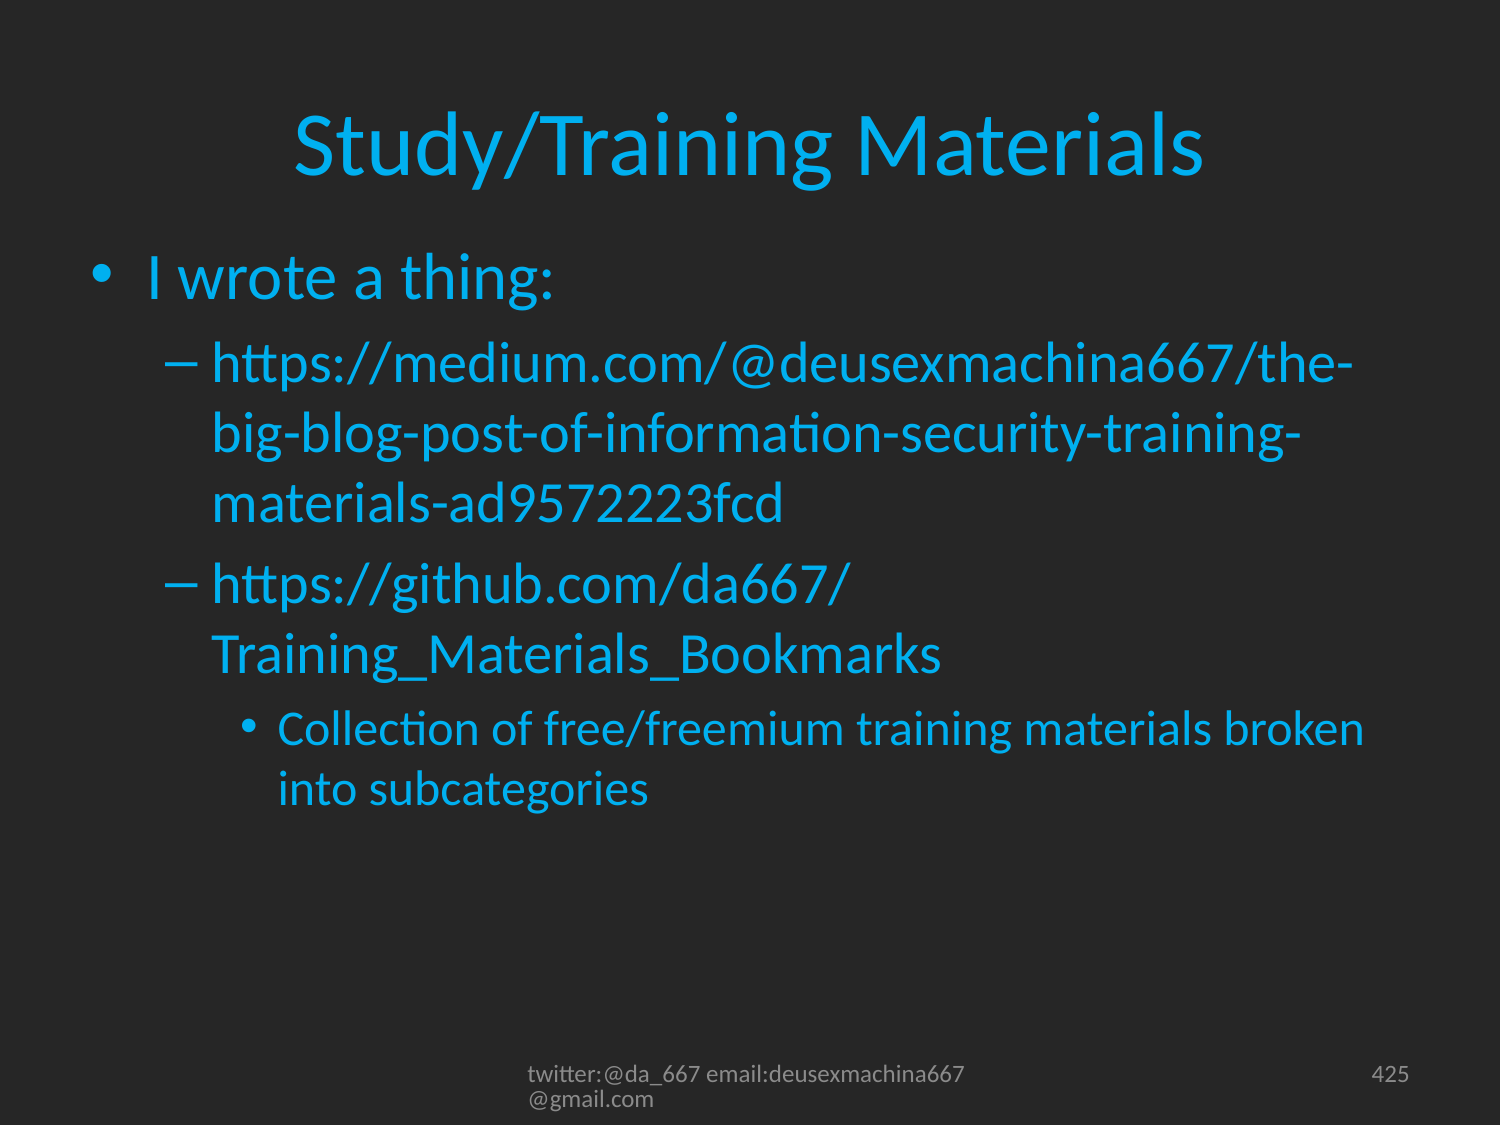

# Study/Training Materials
I wrote a thing:
https://medium.com/@deusexmachina667/the-big-blog-post-of-information-security-training-materials-ad9572223fcd
https://github.com/da667/Training_Materials_Bookmarks
Collection of free/freemium training materials broken into subcategories
twitter:@da_667 email:deusexmachina667@gmail.com
425